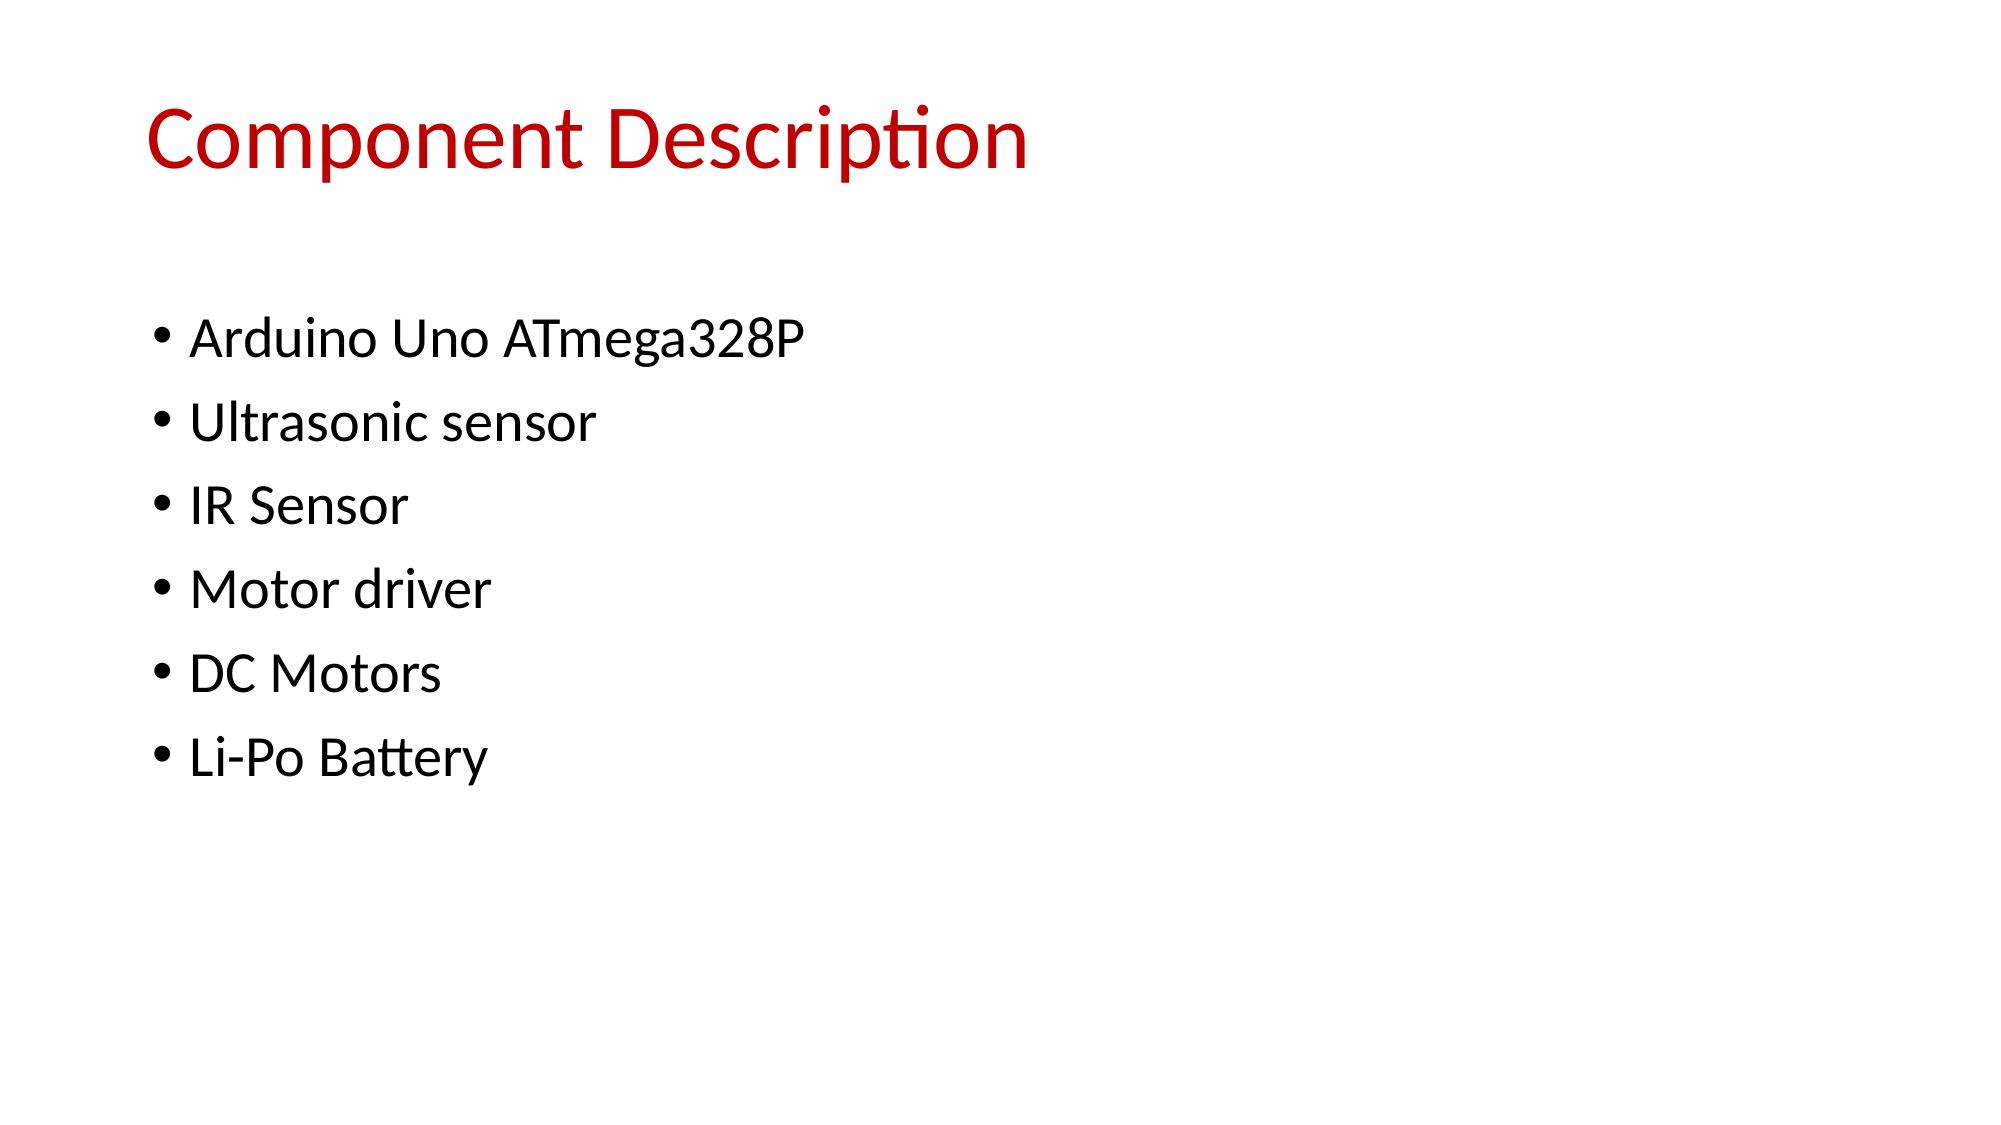

# Component Description
Arduino Uno ATmega328P
Ultrasonic sensor
IR Sensor
Motor driver
DC Motors
Li-Po Battery